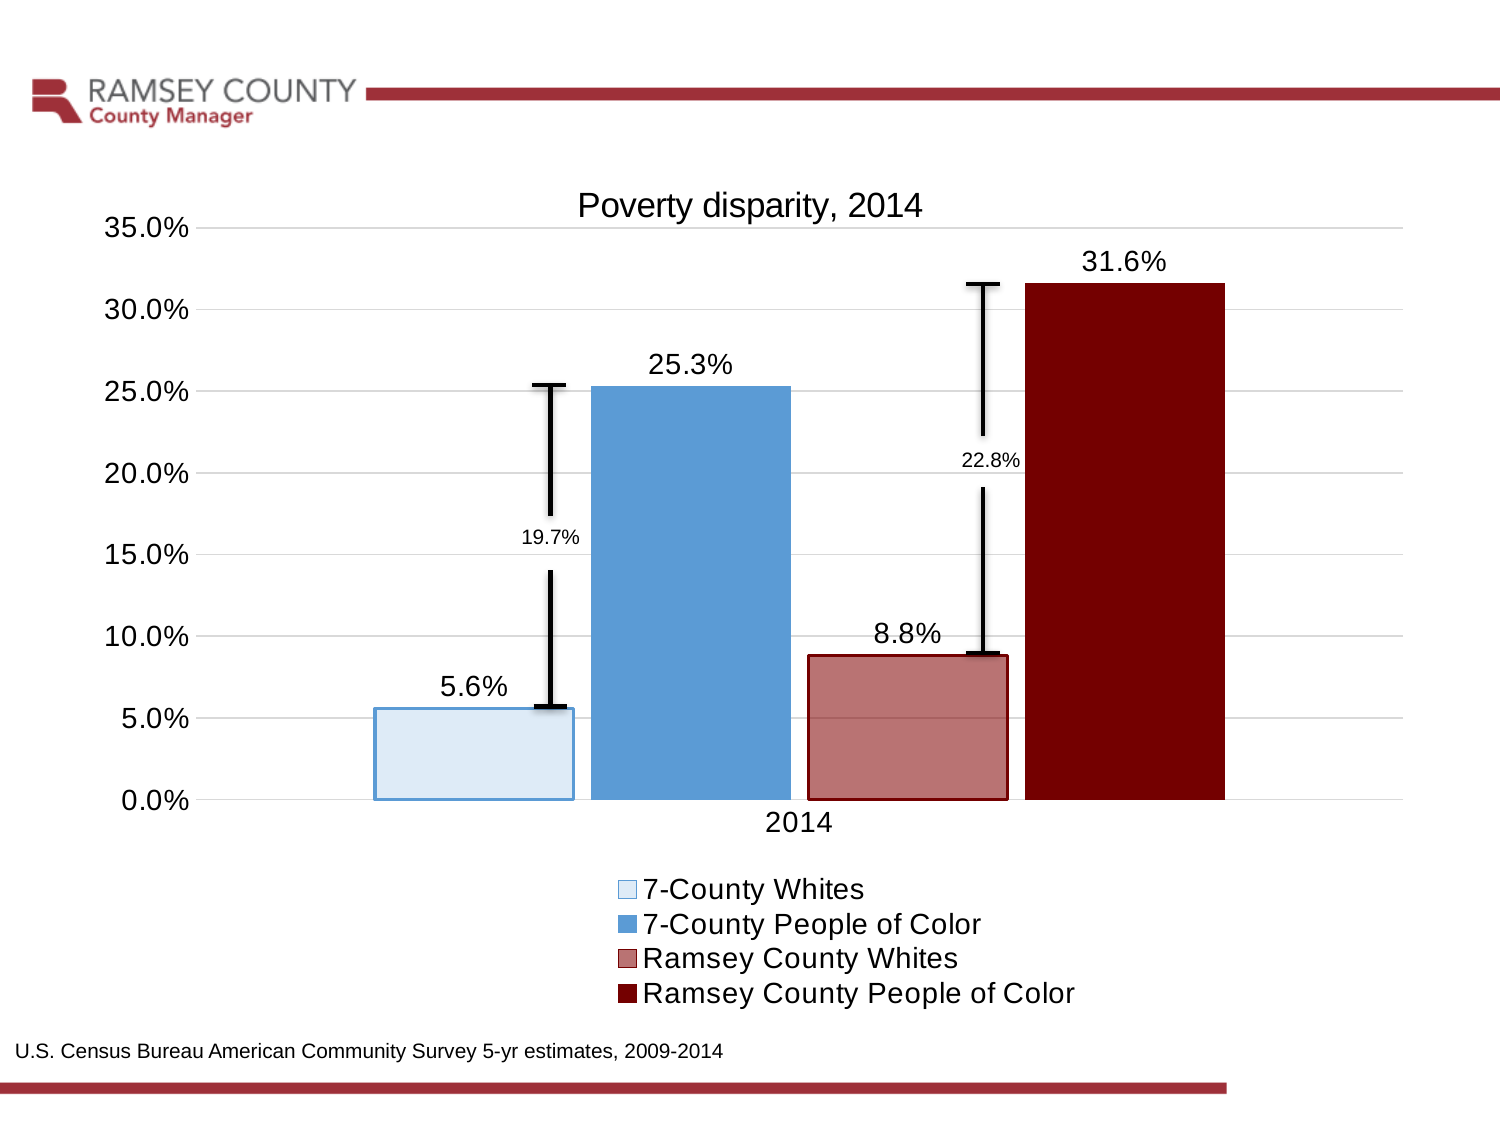

### Chart: Poverty disparity, 2014

| Category | 7-County Whites | 7-County People of Color | Ramsey County Whites | Ramsey County People of Color |
|---|---|---|---|---|
| 2014 | 0.05585714285714286 | 0.2527835679861513 | 0.088 | 0.316032909436405 |
22.8%
19.7%
U.S. Census Bureau American Community Survey 5-yr estimates, 2009-2014